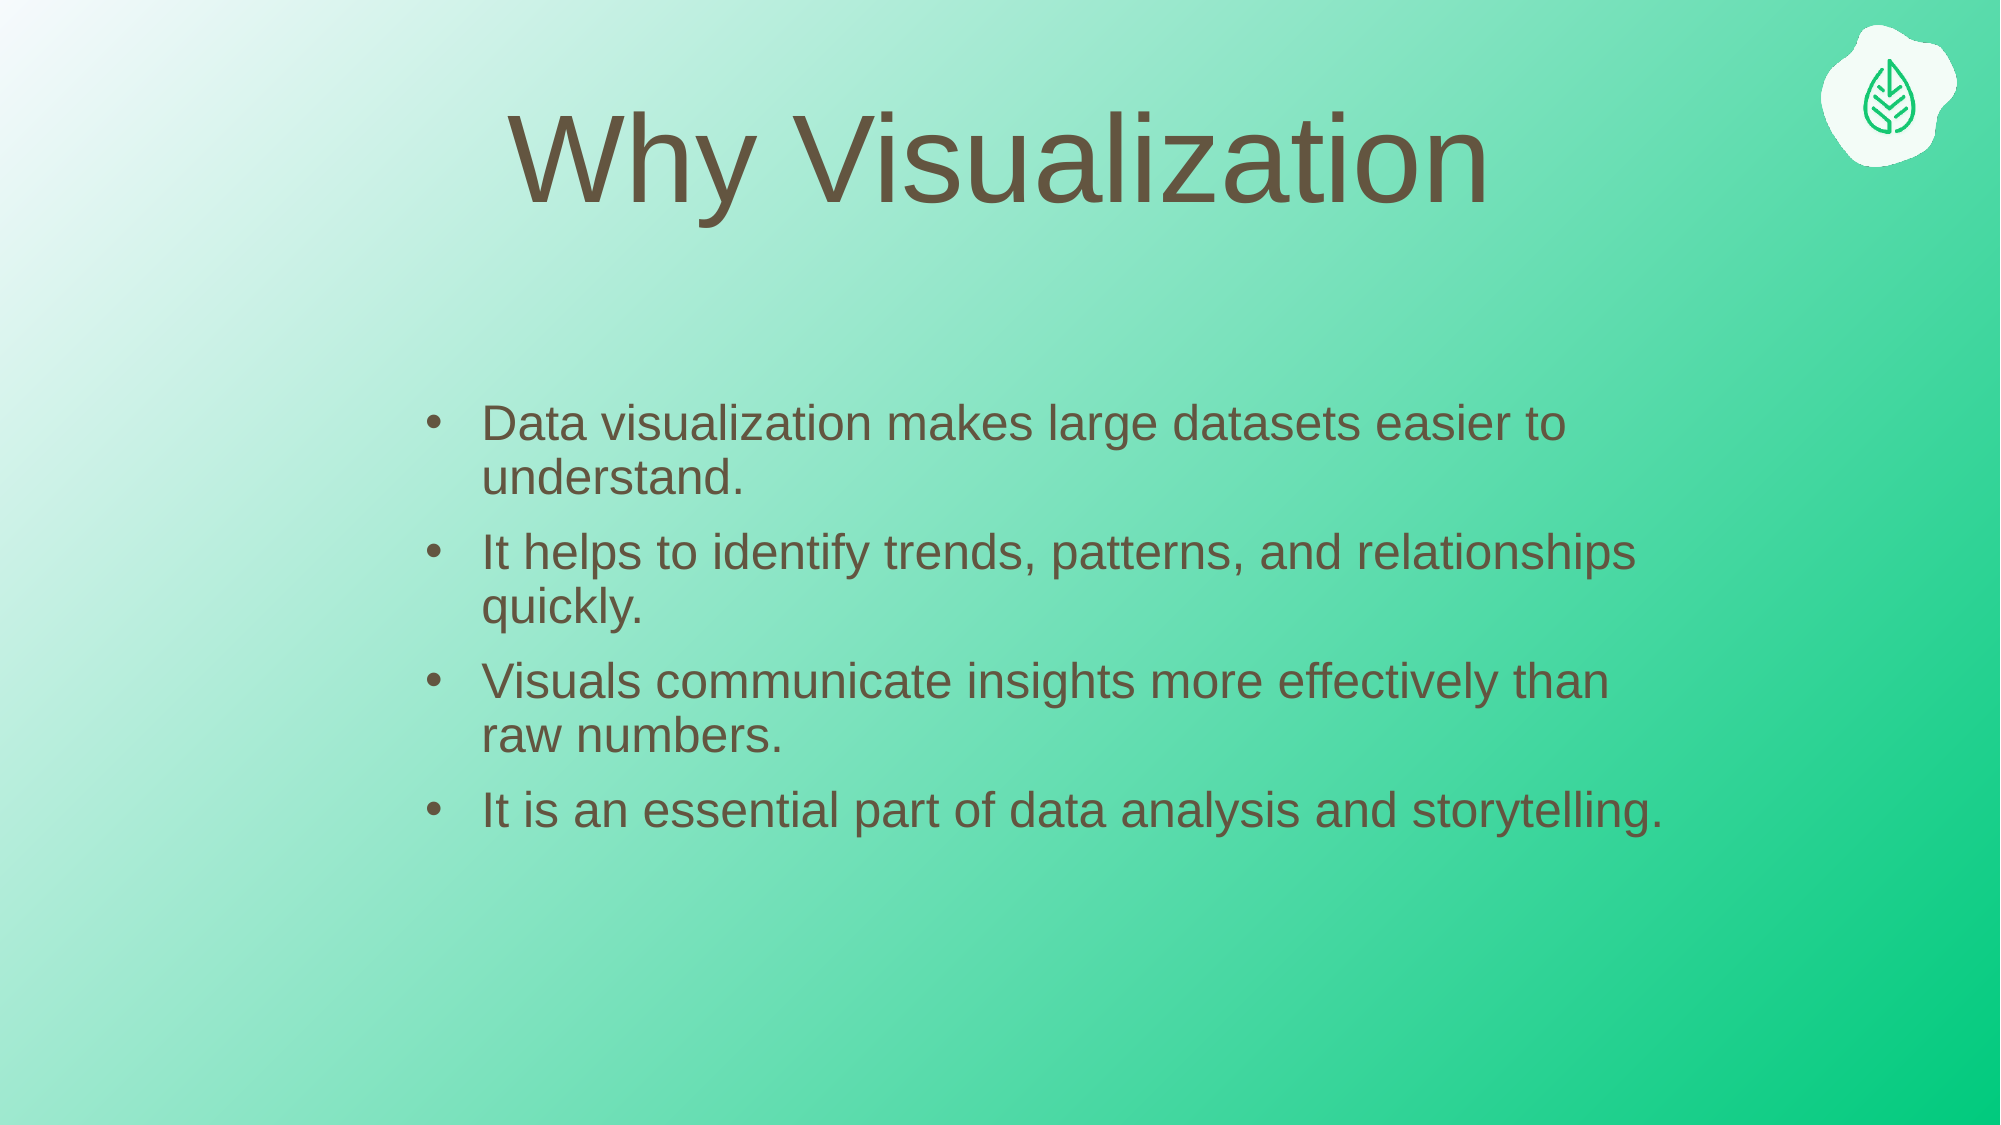

# Why Visualization

Data visualization makes large datasets easier to understand.
It helps to identify trends, patterns, and relationships quickly.
Visuals communicate insights more effectively than raw numbers.
It is an essential part of data analysis and storytelling.